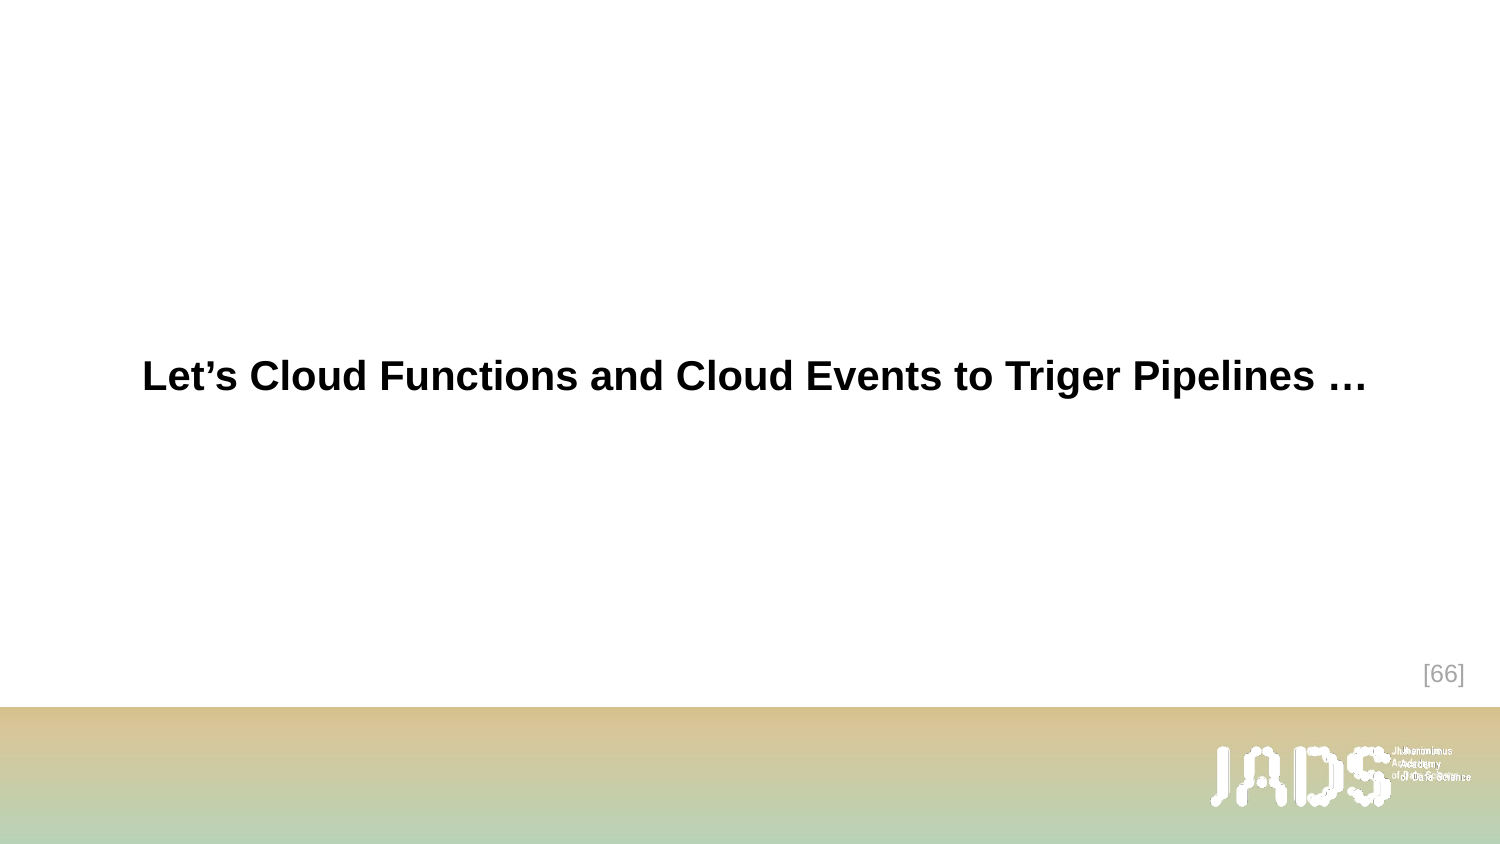

# Let’s Cloud Functions and Cloud Events to Triger Pipelines …
[66]